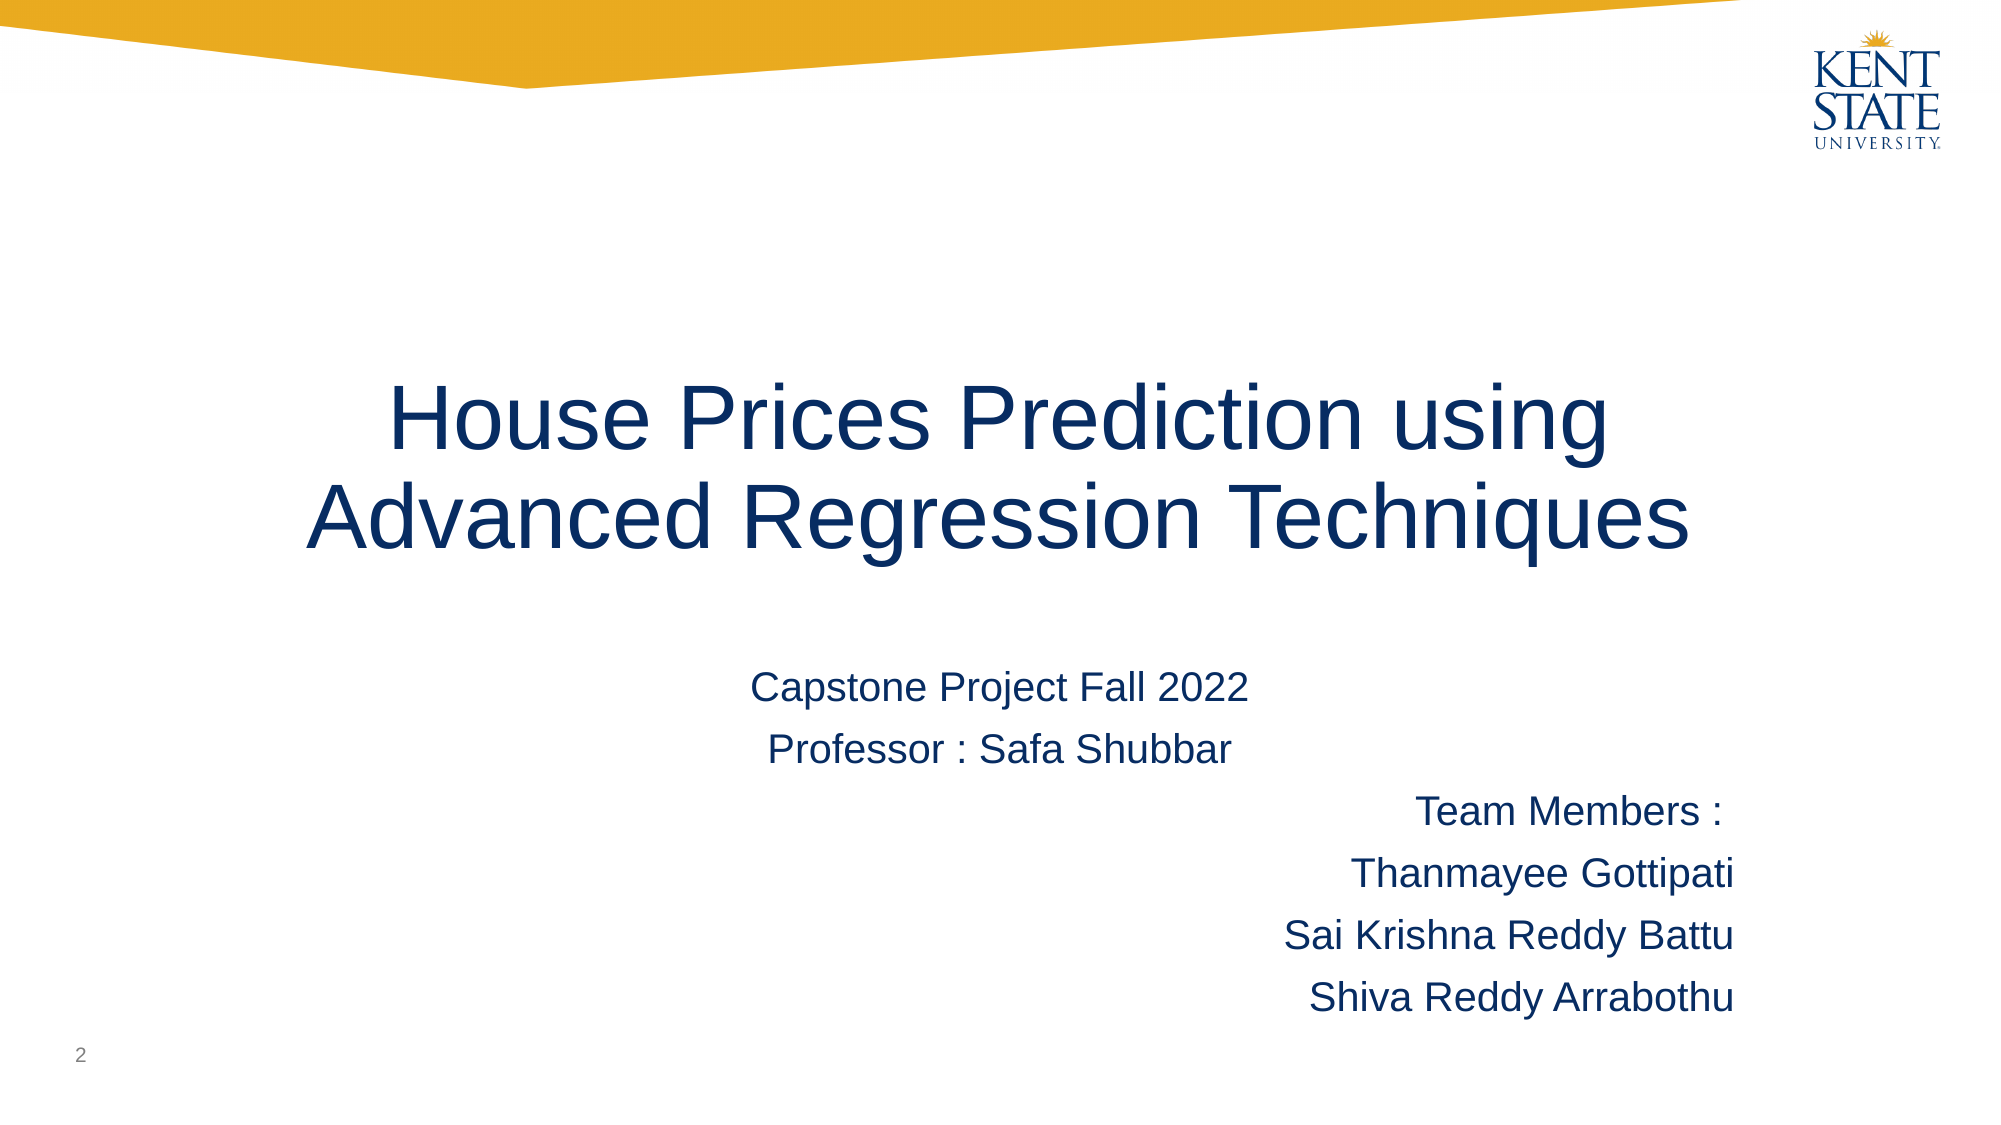

# House Prices Prediction using Advanced Regression Techniques

Capstone Project Fall 2022
Professor : Safa Shubbar
Team Members :
Thanmayee Gottipati
Sai Krishna Reddy Battu
Shiva Reddy Arrabothu